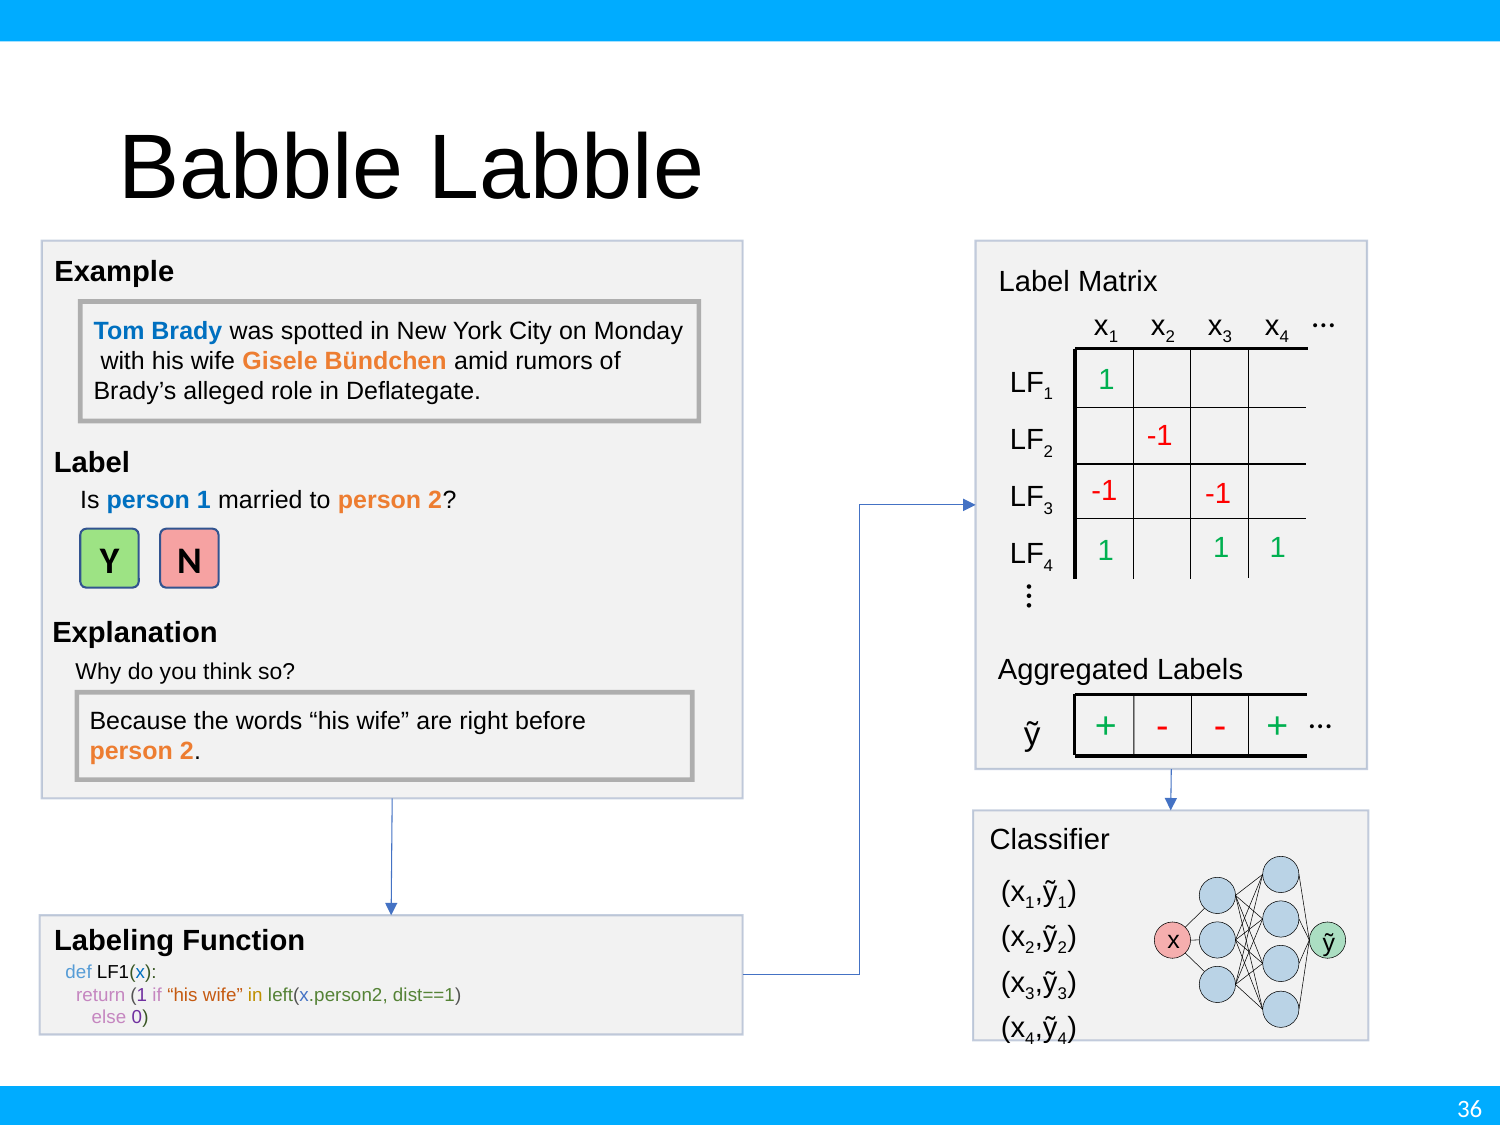

# Babble Labble

Example
Label Matrix
…
x4
x1
x2
x3

Tom Brady was spotted in New York City on Monday  with his wife Gisele Bündchen amid rumors of Brady’s alleged role in Deflategate.
1
LF1
-1
LF2
Label
-1
-1
LF3
Is person 1 married to person 2?
1
1
1
LF4
Y
N
…
Explanation
Aggregated Labels
Why do you think so?
…

-
+
-
+
Because the words “his wife” are right before
person 2.
ỹ

Classifier

(x1,ỹ1)
(x2,ỹ2)
(x3,ỹ3)
(x4,ỹ4)
Labeling Function

x
ỹ
def LF1(x):
  return (1 if “his wife” in left(x.person2, dist==1)
     else 0)
36